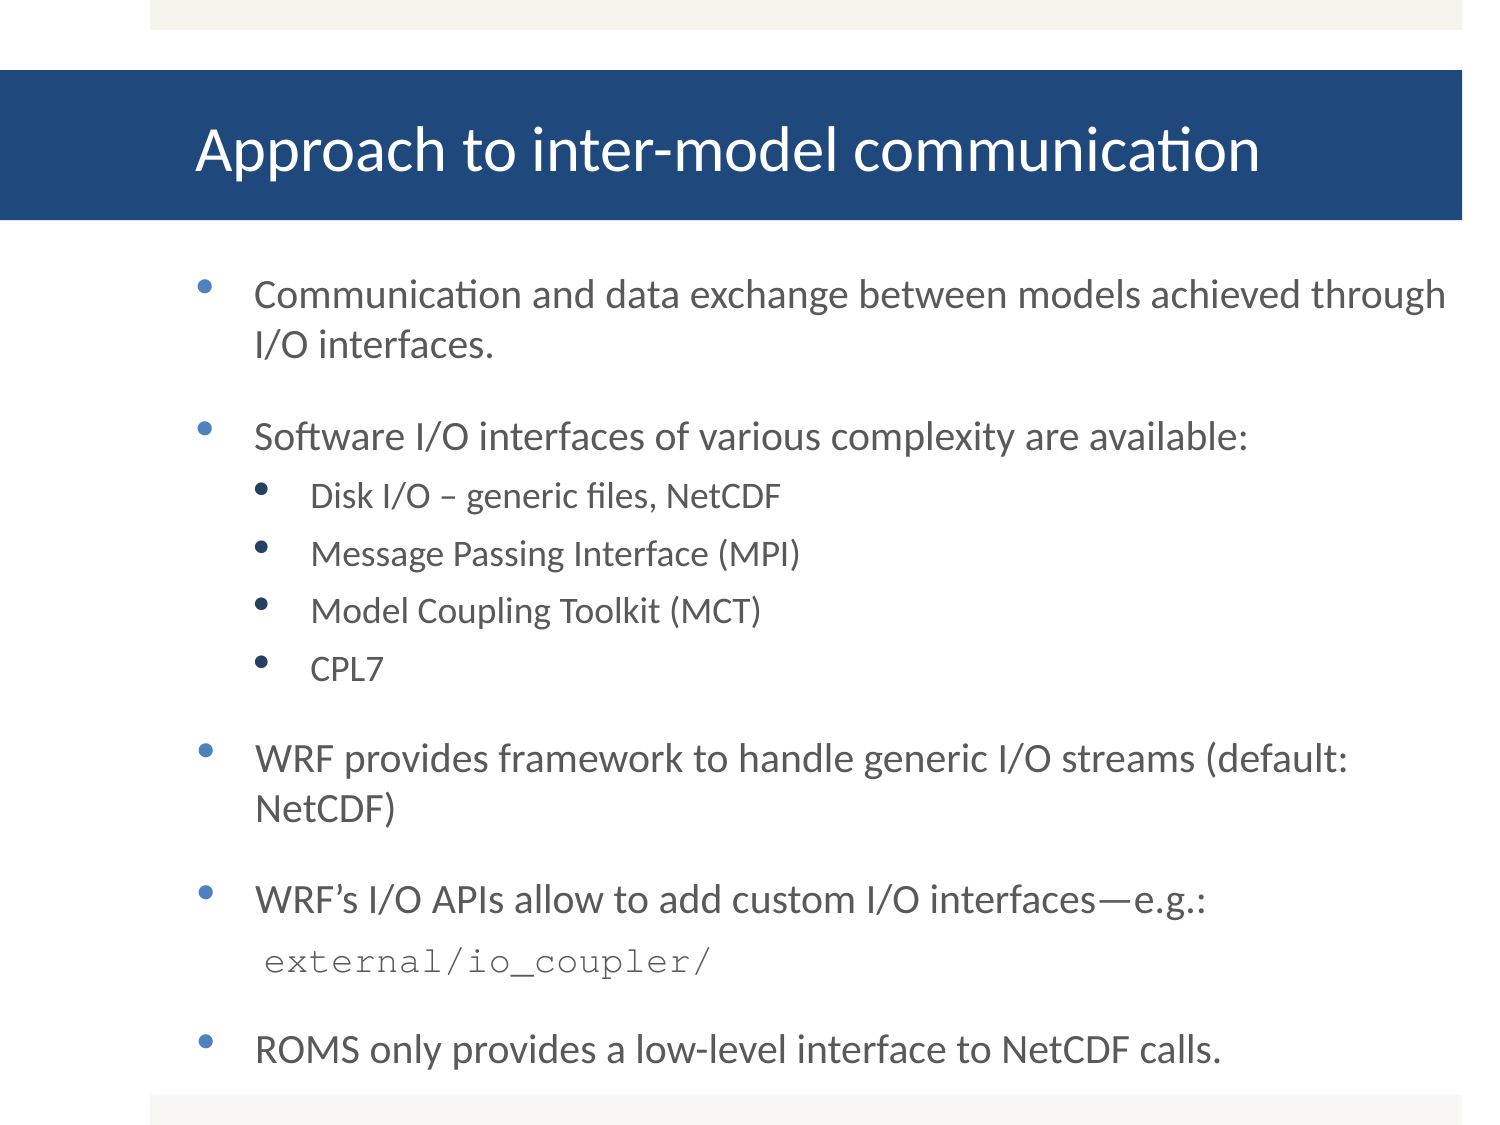

# Approach to inter-model communication
Communication and data exchange between models achieved through I/O interfaces.
Software I/O interfaces of various complexity are available:
Disk I/O – generic files, NetCDF
Message Passing Interface (MPI)
Model Coupling Toolkit (MCT)
CPL7
WRF provides framework to handle generic I/O streams (default: NetCDF)
WRF’s I/O APIs allow to add custom I/O interfaces—e.g.:
 external/io_coupler/
ROMS only provides a low-level interface to NetCDF calls.